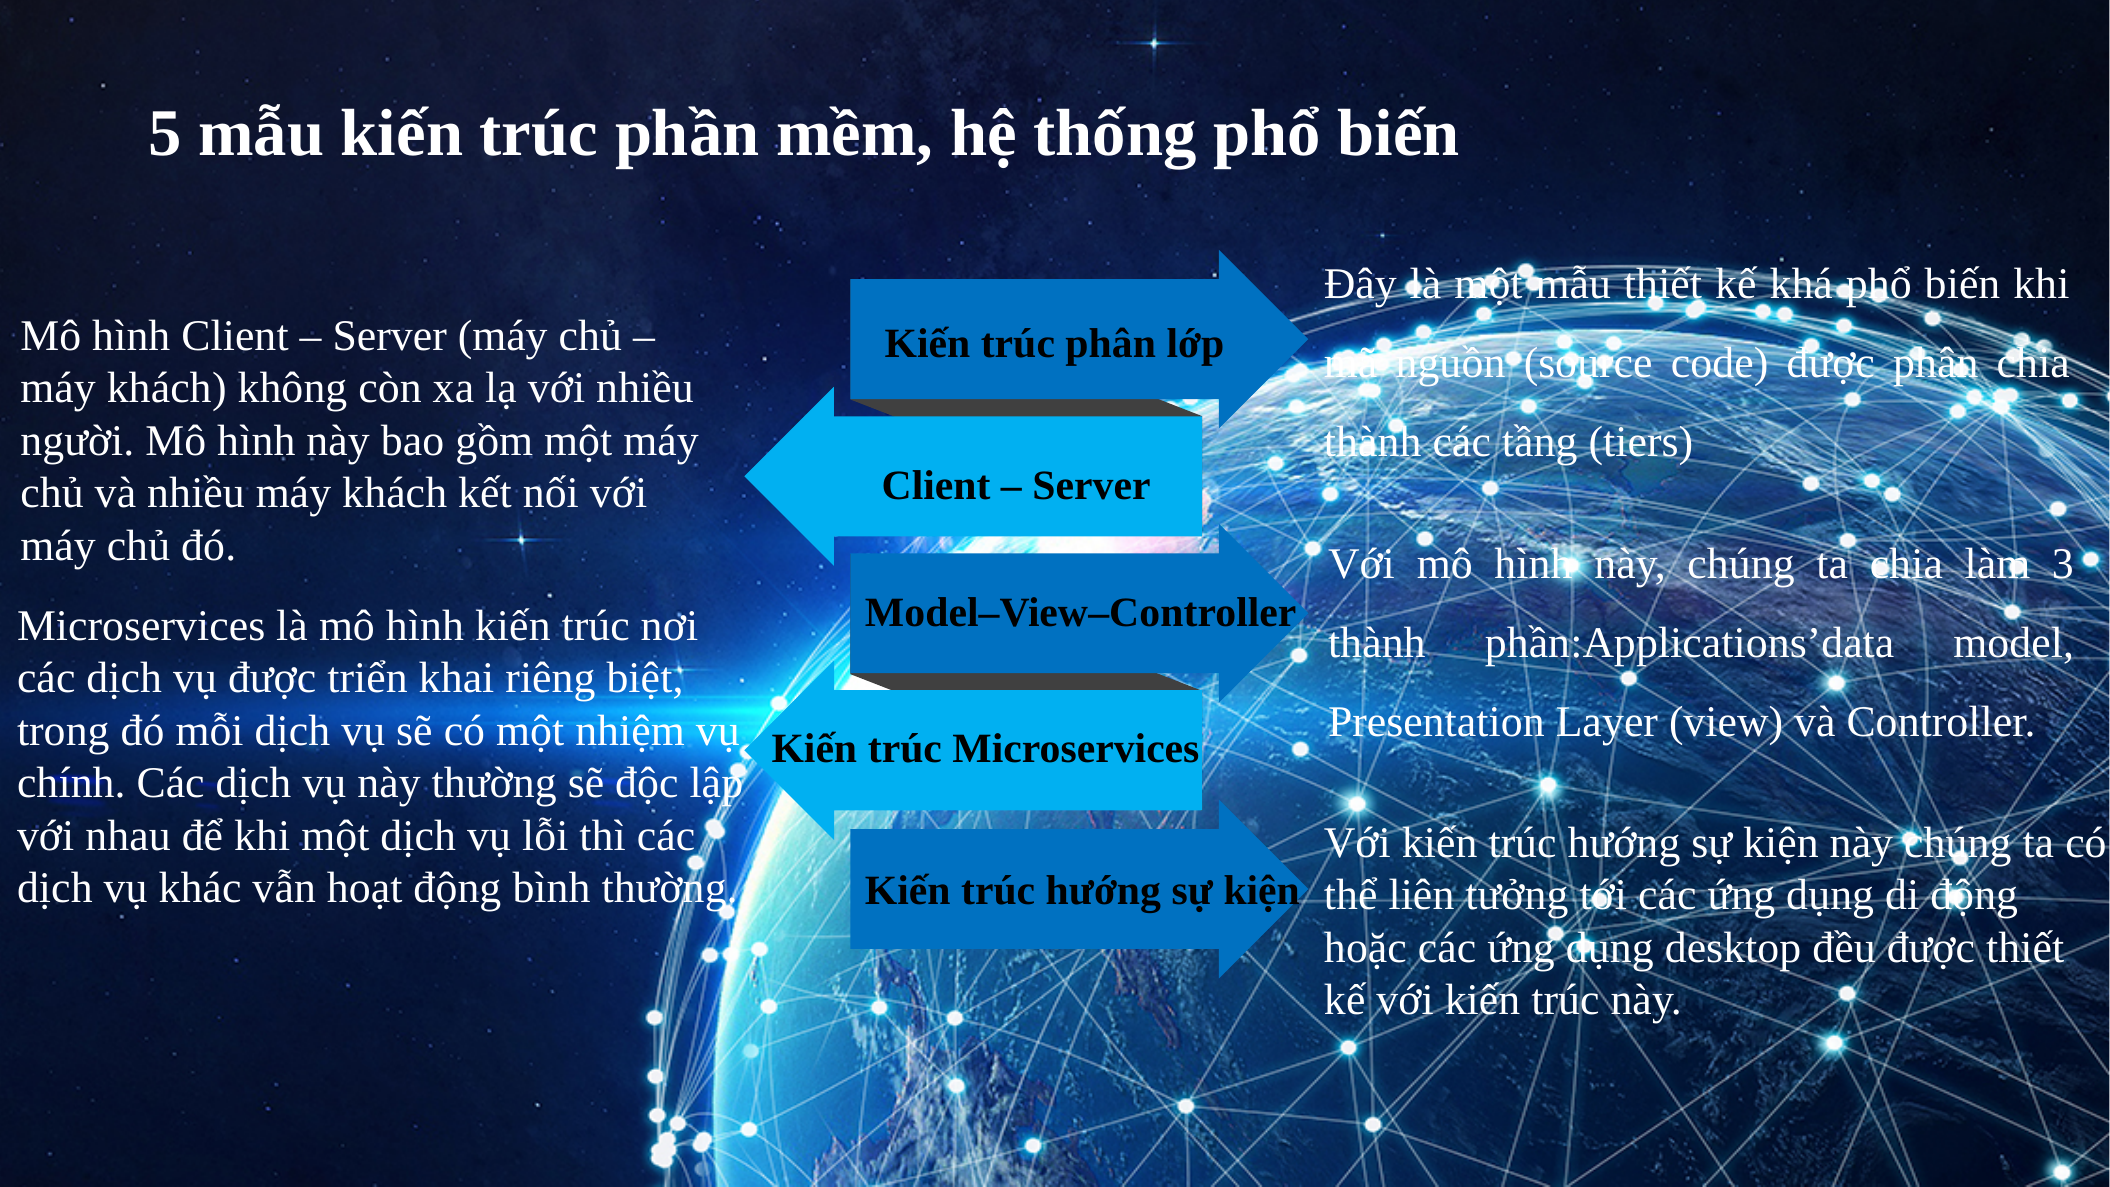

5 mẫu kiến trúc phần mềm, hệ thống phổ biến
Đây là một mẫu thiết kế khá phổ biến khi mã nguồn (source code) được phân chia thành các tầng (tiers)

Mô hình Client – Server (máy chủ – máy khách) không còn xa lạ với nhiều người. Mô hình này bao gồm một máy chủ và nhiều máy khách kết nối với máy chủ đó.
Kiến trúc phân lớp

Client – Server

Với mô hình này, chúng ta chia làm 3 thành phần:Applications’data model, Presentation Layer (view) và Controller.

Model–View–Controller
Microservices là mô hình kiến trúc nơi các dịch vụ được triển khai riêng biệt, trong đó mỗi dịch vụ sẽ có một nhiệm vụ chính. Các dịch vụ này thường sẽ độc lập với nhau để khi một dịch vụ lỗi thì các dịch vụ khác vẫn hoạt động bình thường.

Kiến trúc Microservices

Với kiến trúc hướng sự kiện này chúng ta có thể liên tưởng tới các ứng dụng di động hoặc các ứng dụng desktop đều được thiết kế với kiến trúc này.
Kiến trúc hướng sự kiện